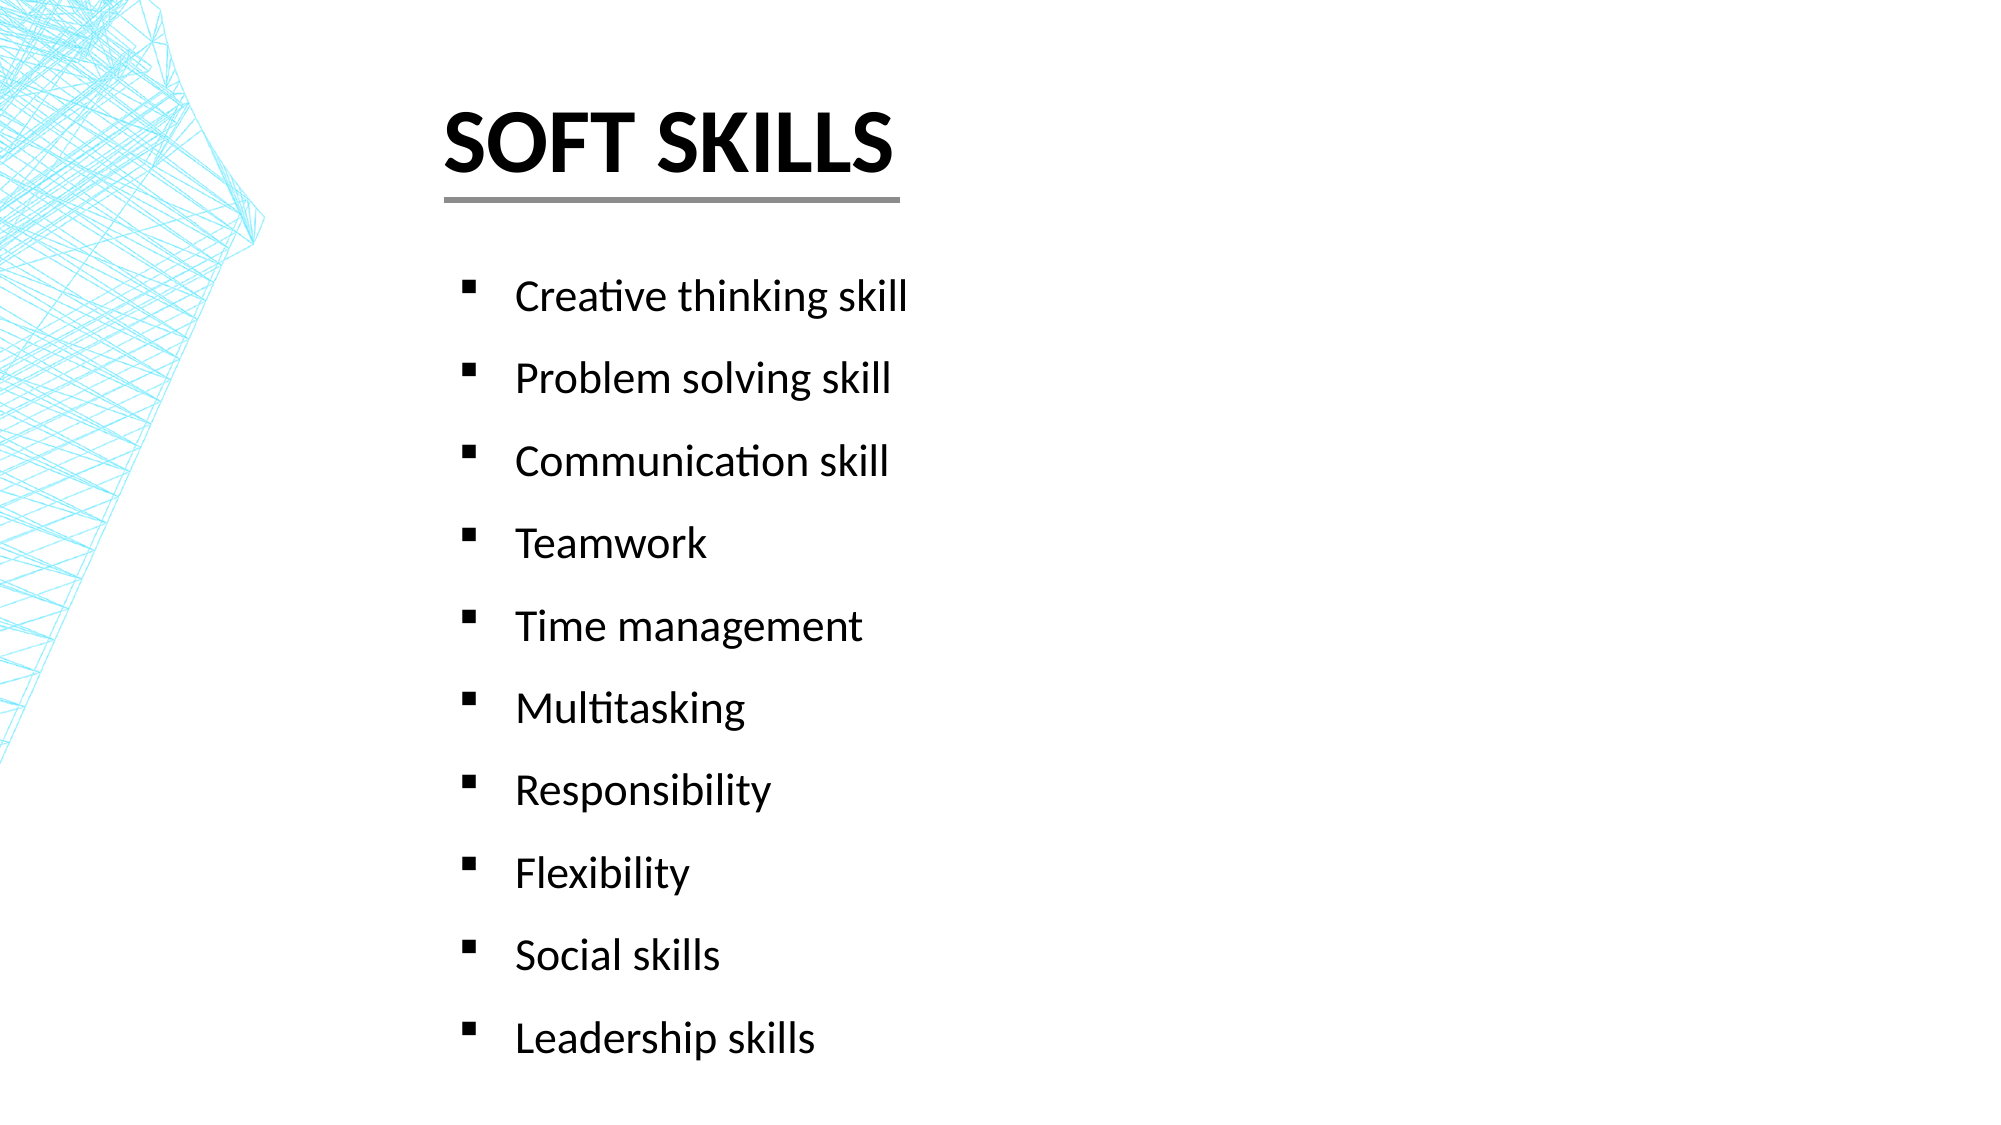

SOFT SKILLS
Creative thinking skill
Problem solving skill
Communication skill
Teamwork
Time management
Multitasking
Responsibility
Flexibility
Social skills
Leadership skills